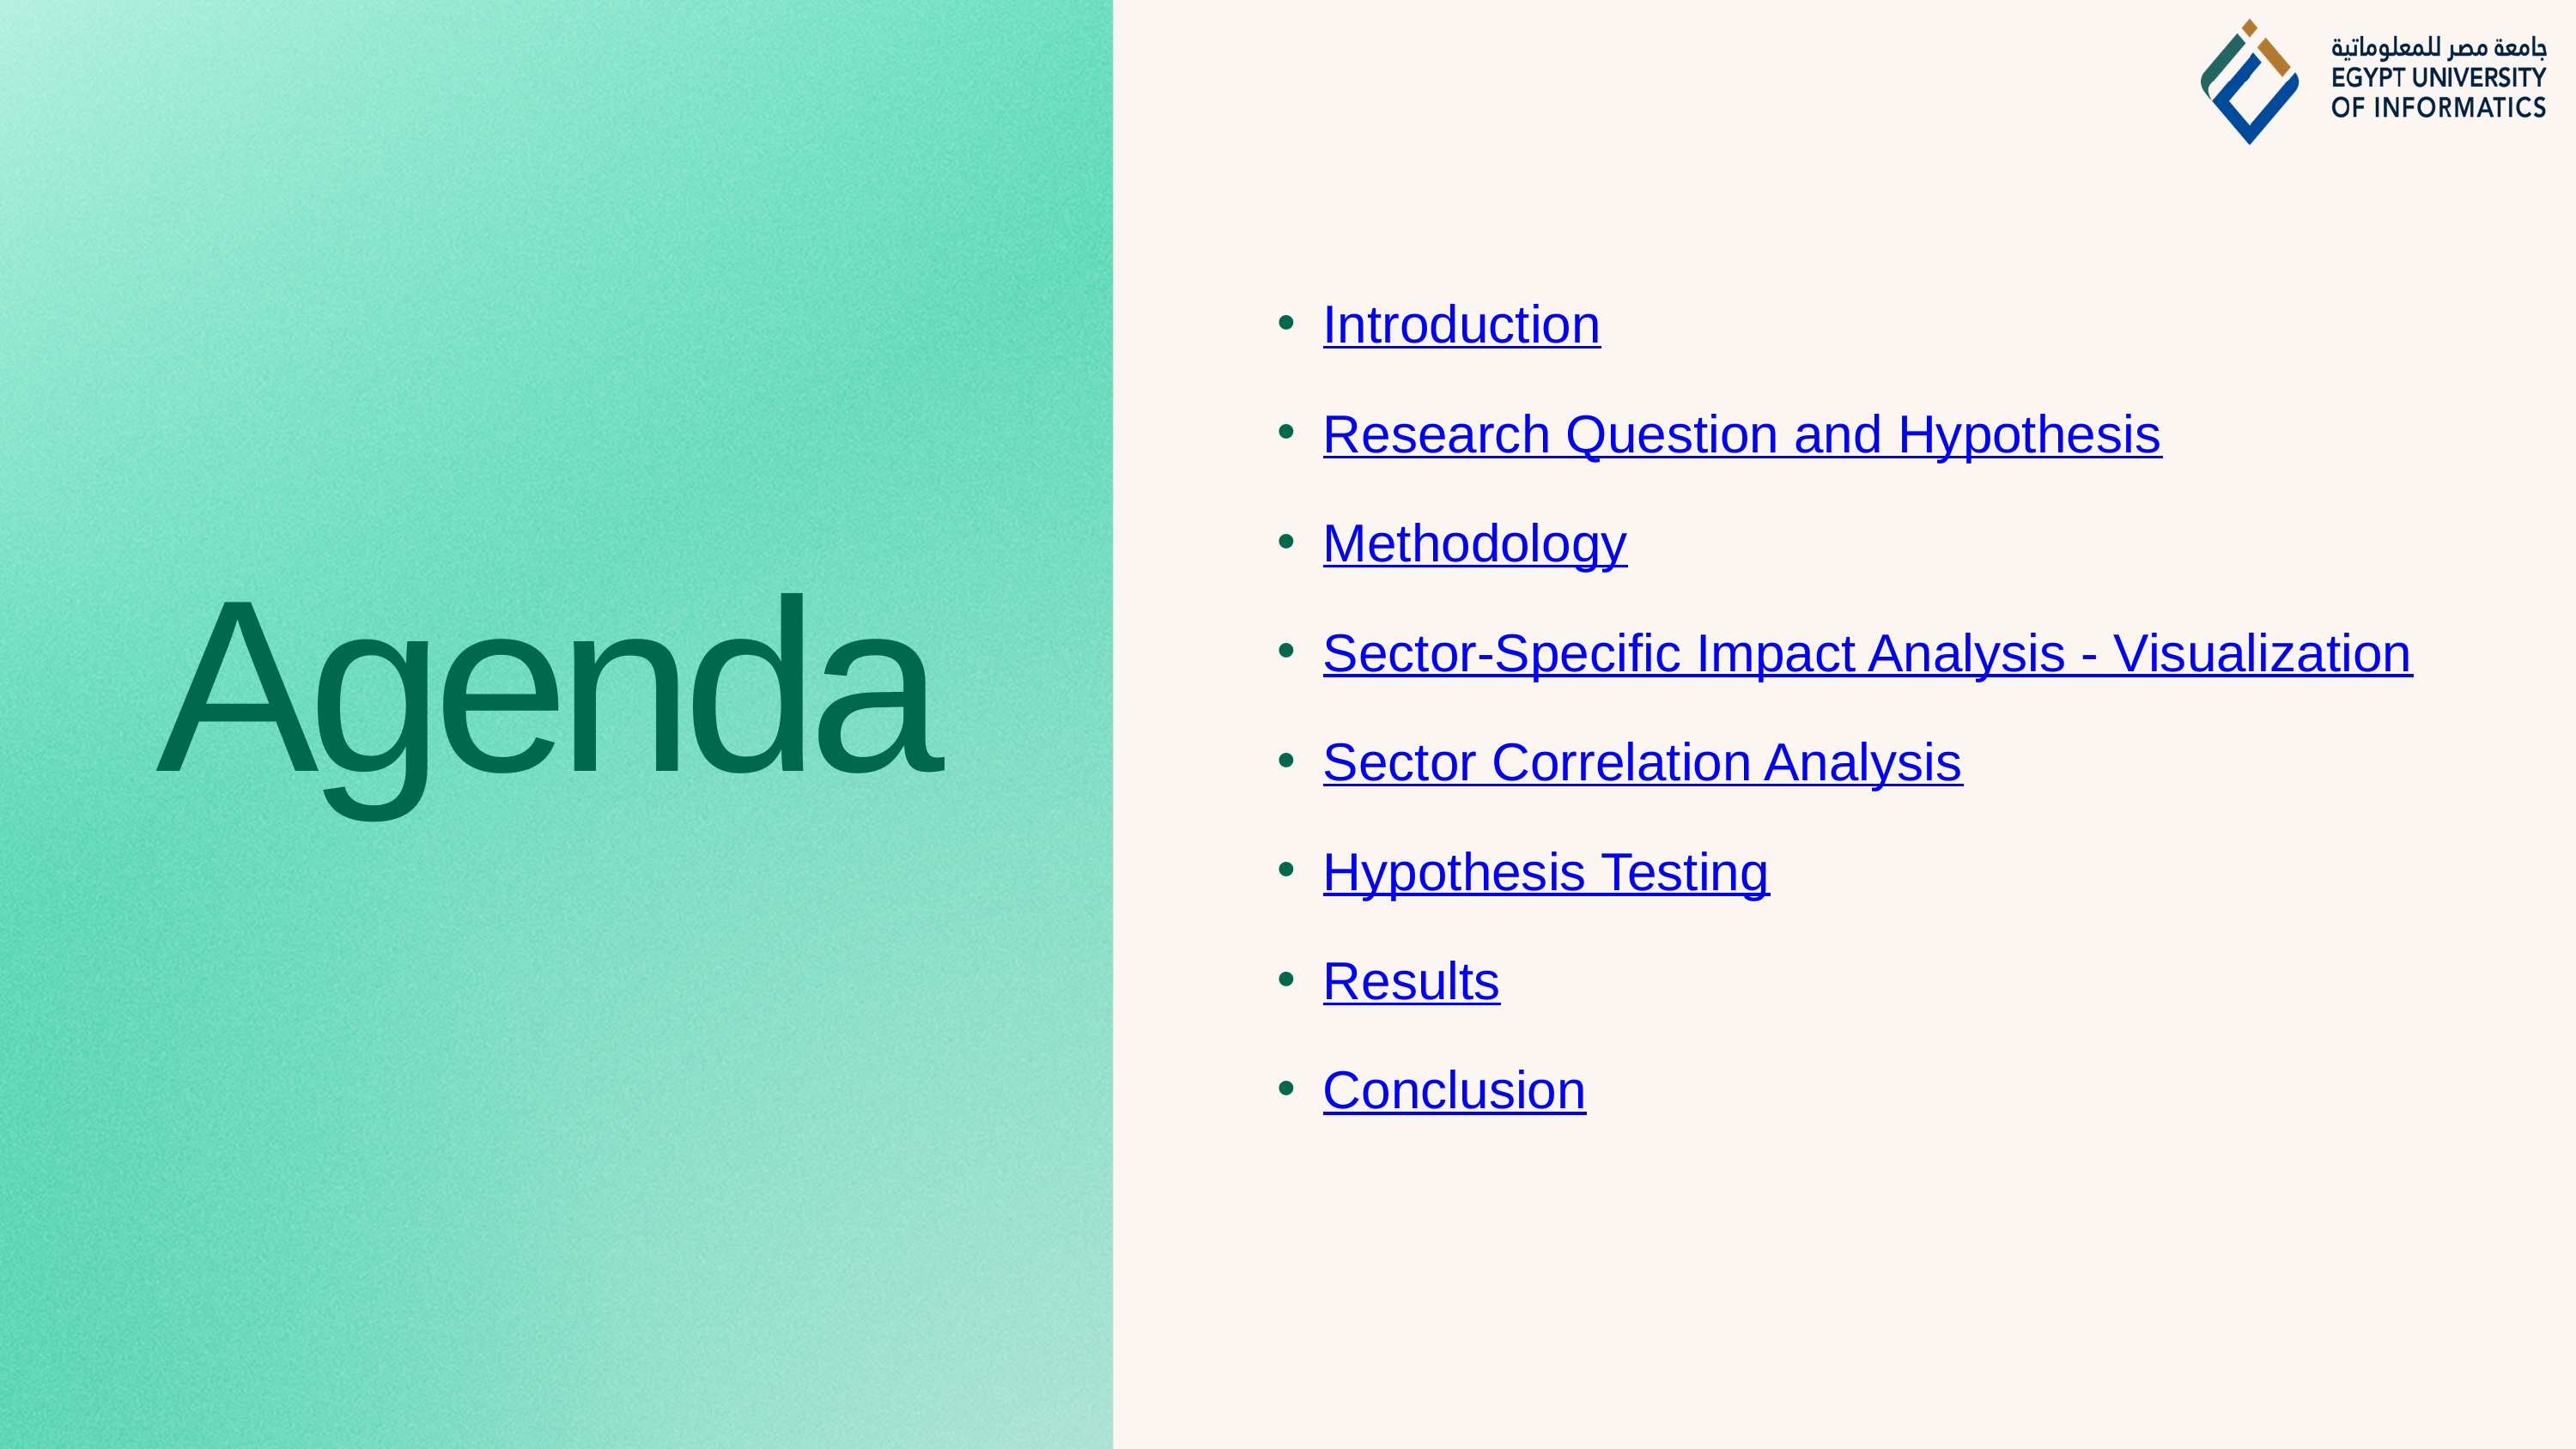

Introduction
Research Question and Hypothesis
Methodology
Sector-Specific Impact Analysis - Visualization
Sector Correlation Analysis
Hypothesis Testing
Results
Conclusion

Agenda